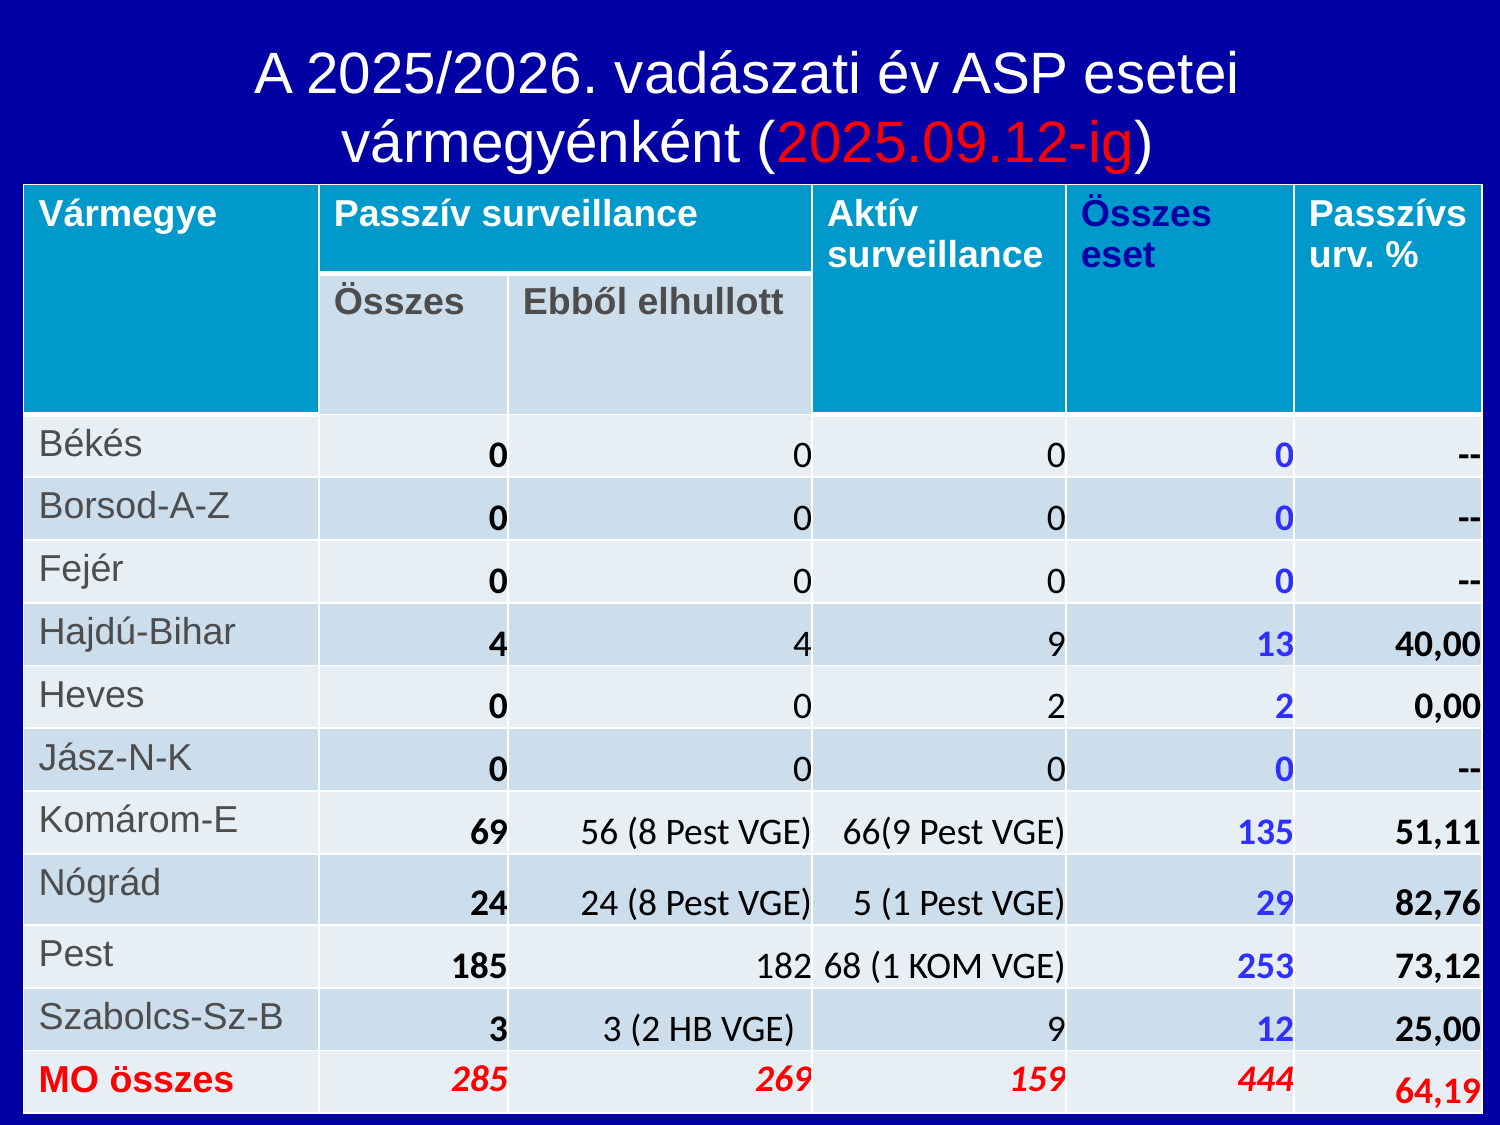

# A 2025/2026. vadászati év ASP esetei vármegyénként (2025.09.12-ig)
| Vármegye | Passzív surveillance |  | Aktív surveillance | Összes eset | Passzívsurv. % |
| --- | --- | --- | --- | --- | --- |
|  | Összes | Ebből elhullott |  |  |  |
| Békés | 0 | 0 | 0 | 0 | -- |
| Borsod-A-Z | 0 | 0 | 0 | 0 | -- |
| Fejér | 0 | 0 | 0 | 0 | -- |
| Hajdú-Bihar | 4 | 4 | 9 | 13 | 40,00 |
| Heves | 0 | 0 | 2 | 2 | 0,00 |
| Jász-N-K | 0 | 0 | 0 | 0 | -- |
| Komárom-E | 69 | 56 (8 Pest VGE) | 66(9 Pest VGE) | 135 | 51,11 |
| Nógrád | 24 | 24 (8 Pest VGE) | 5 (1 Pest VGE) | 29 | 82,76 |
| Pest | 185 | 182 | 68 (1 KOM VGE) | 253 | 73,12 |
| Szabolcs-Sz-B | 3 | 3 (2 HB VGE) | 9 | 12 | 25,00 |
| MO összes | 285 | 269 | 159 | 444 | 64,19 |